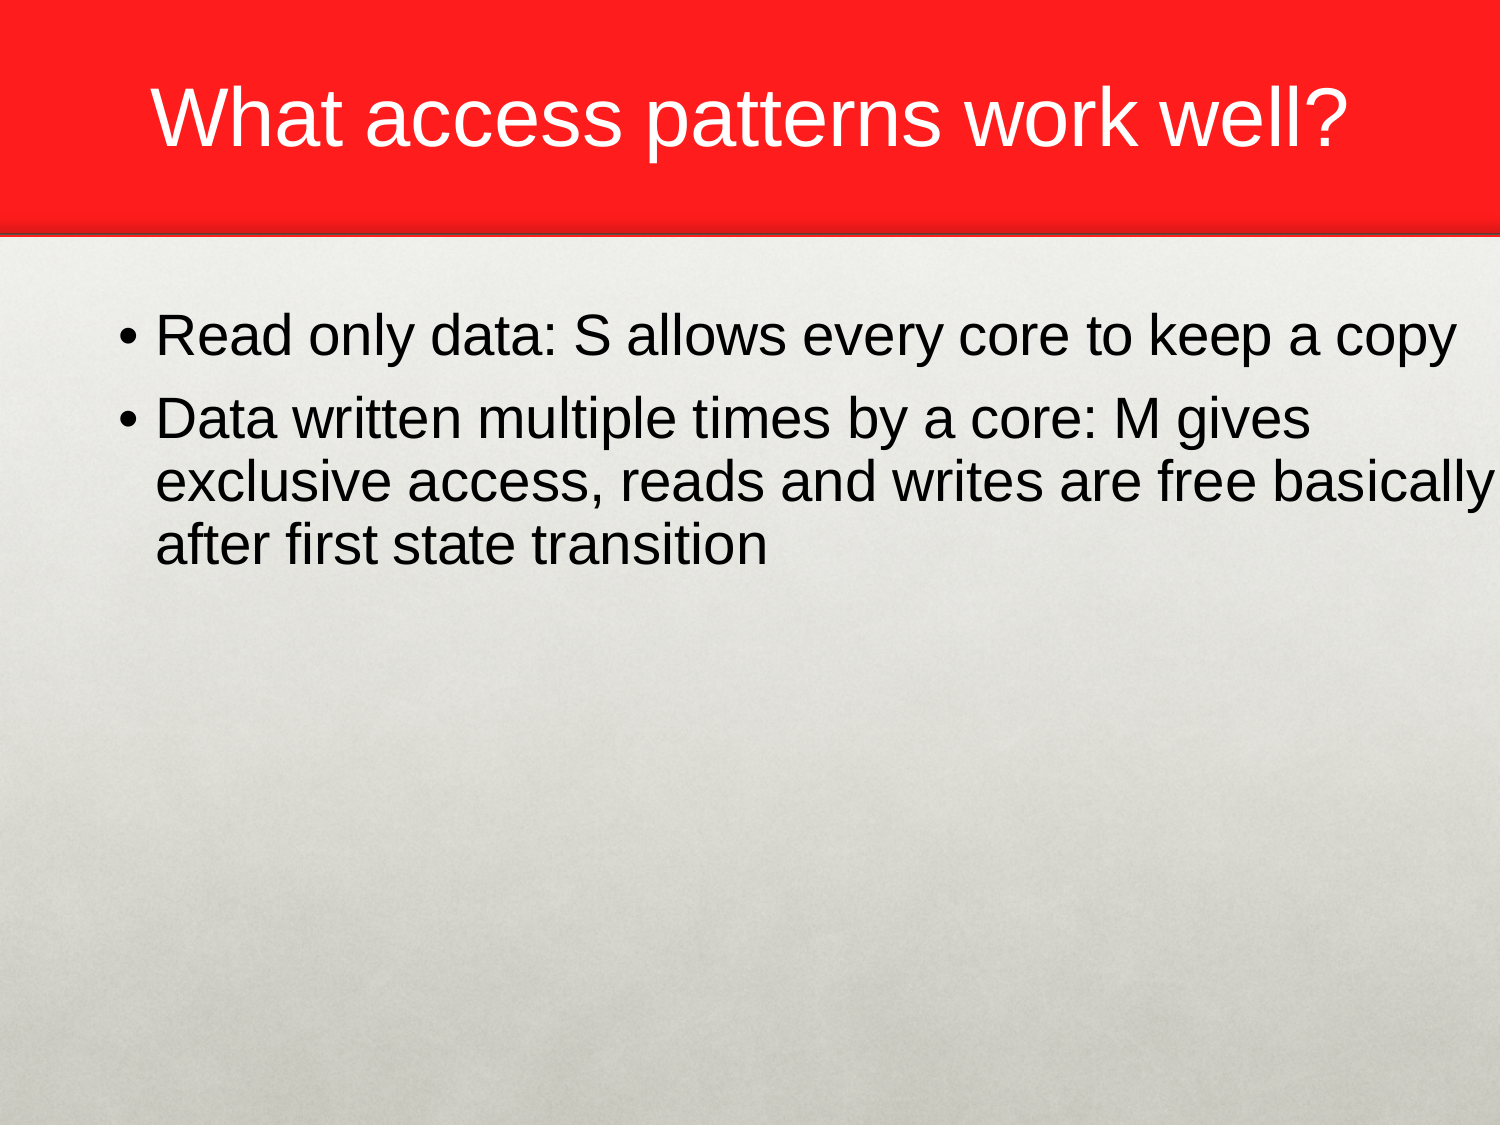

# What access patterns work well?
• Read only data: S allows every core to keep a copy
• Data written multiple times by a core: M gives
exclusive access, reads and writes are free basically
after first state transition